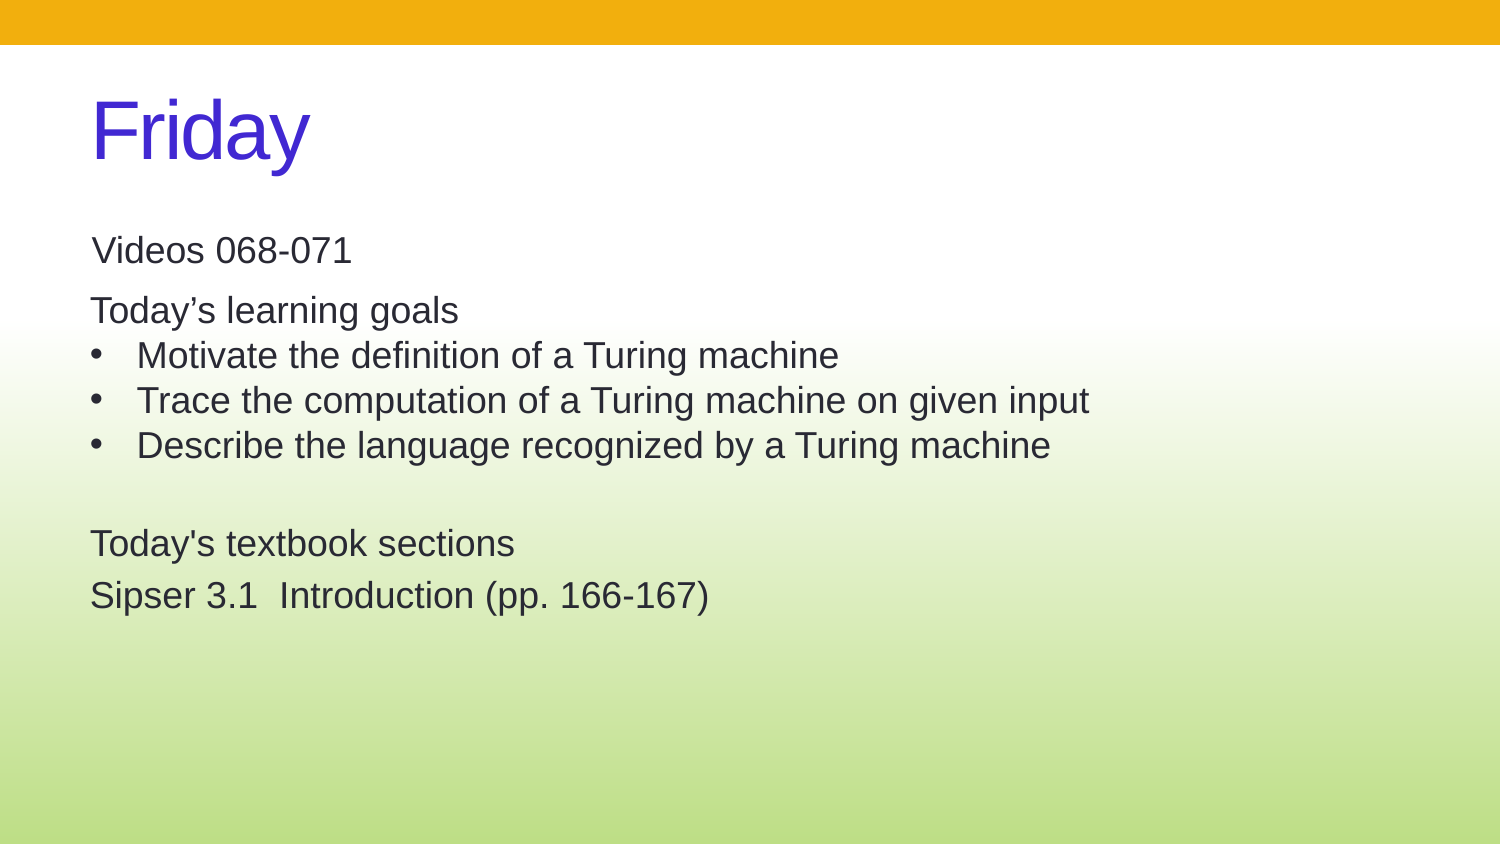

# Friday
Videos 068-071
Today’s learning goals
Motivate the definition of a Turing machine
Trace the computation of a Turing machine on given input
Describe the language recognized by a Turing machine

Today's textbook sections
Sipser 3.1  Introduction (pp. 166-167)